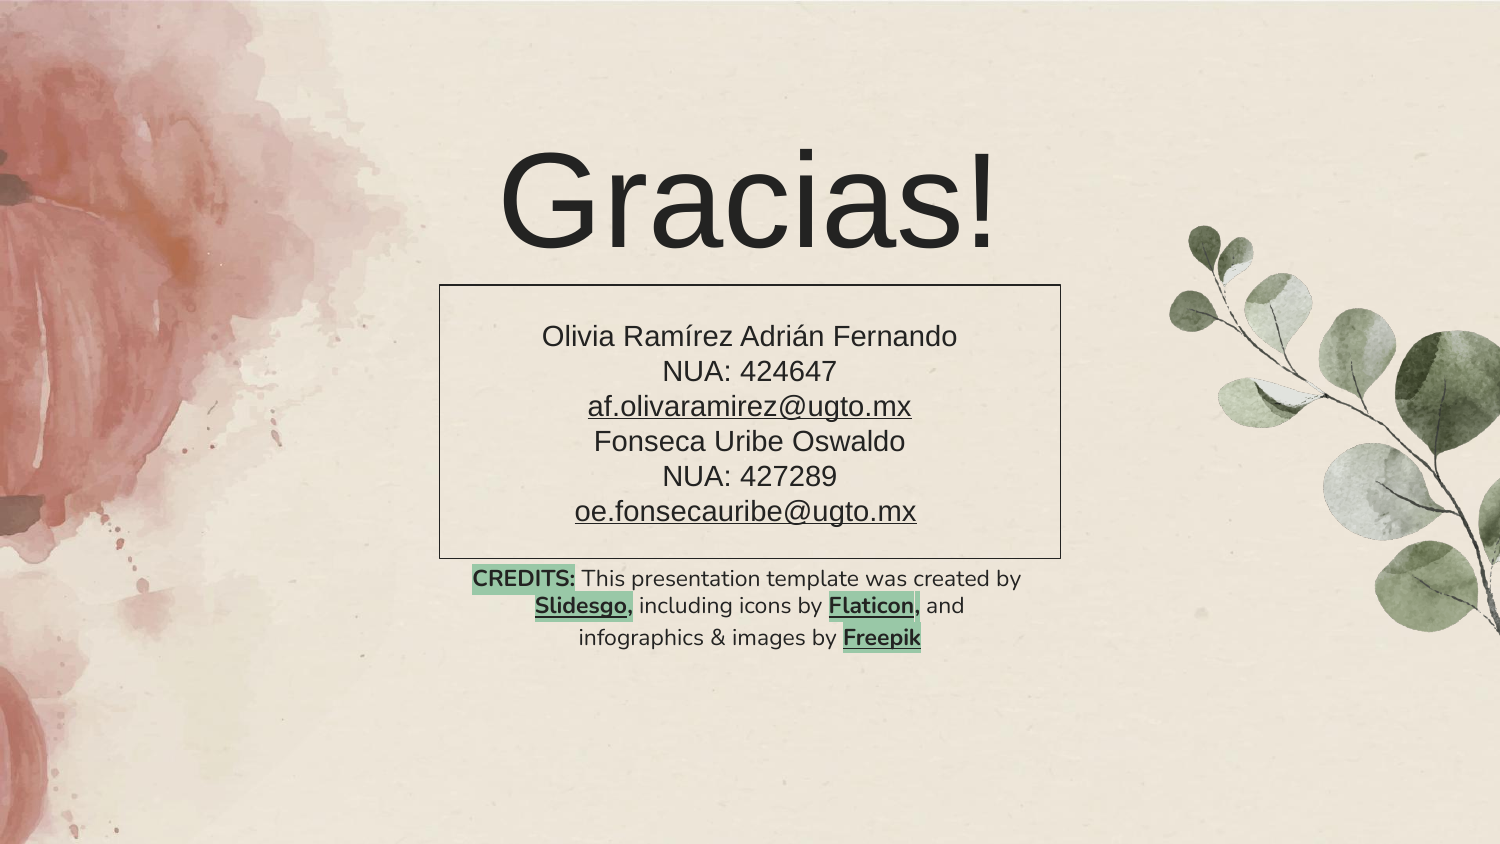

# Gracias!
Olivia Ramírez Adrián Fernando
NUA: 424647
af.olivaramirez@ugto.mx
Fonseca Uribe Oswaldo
NUA: 427289
oe.fonsecauribe@ugto.mx